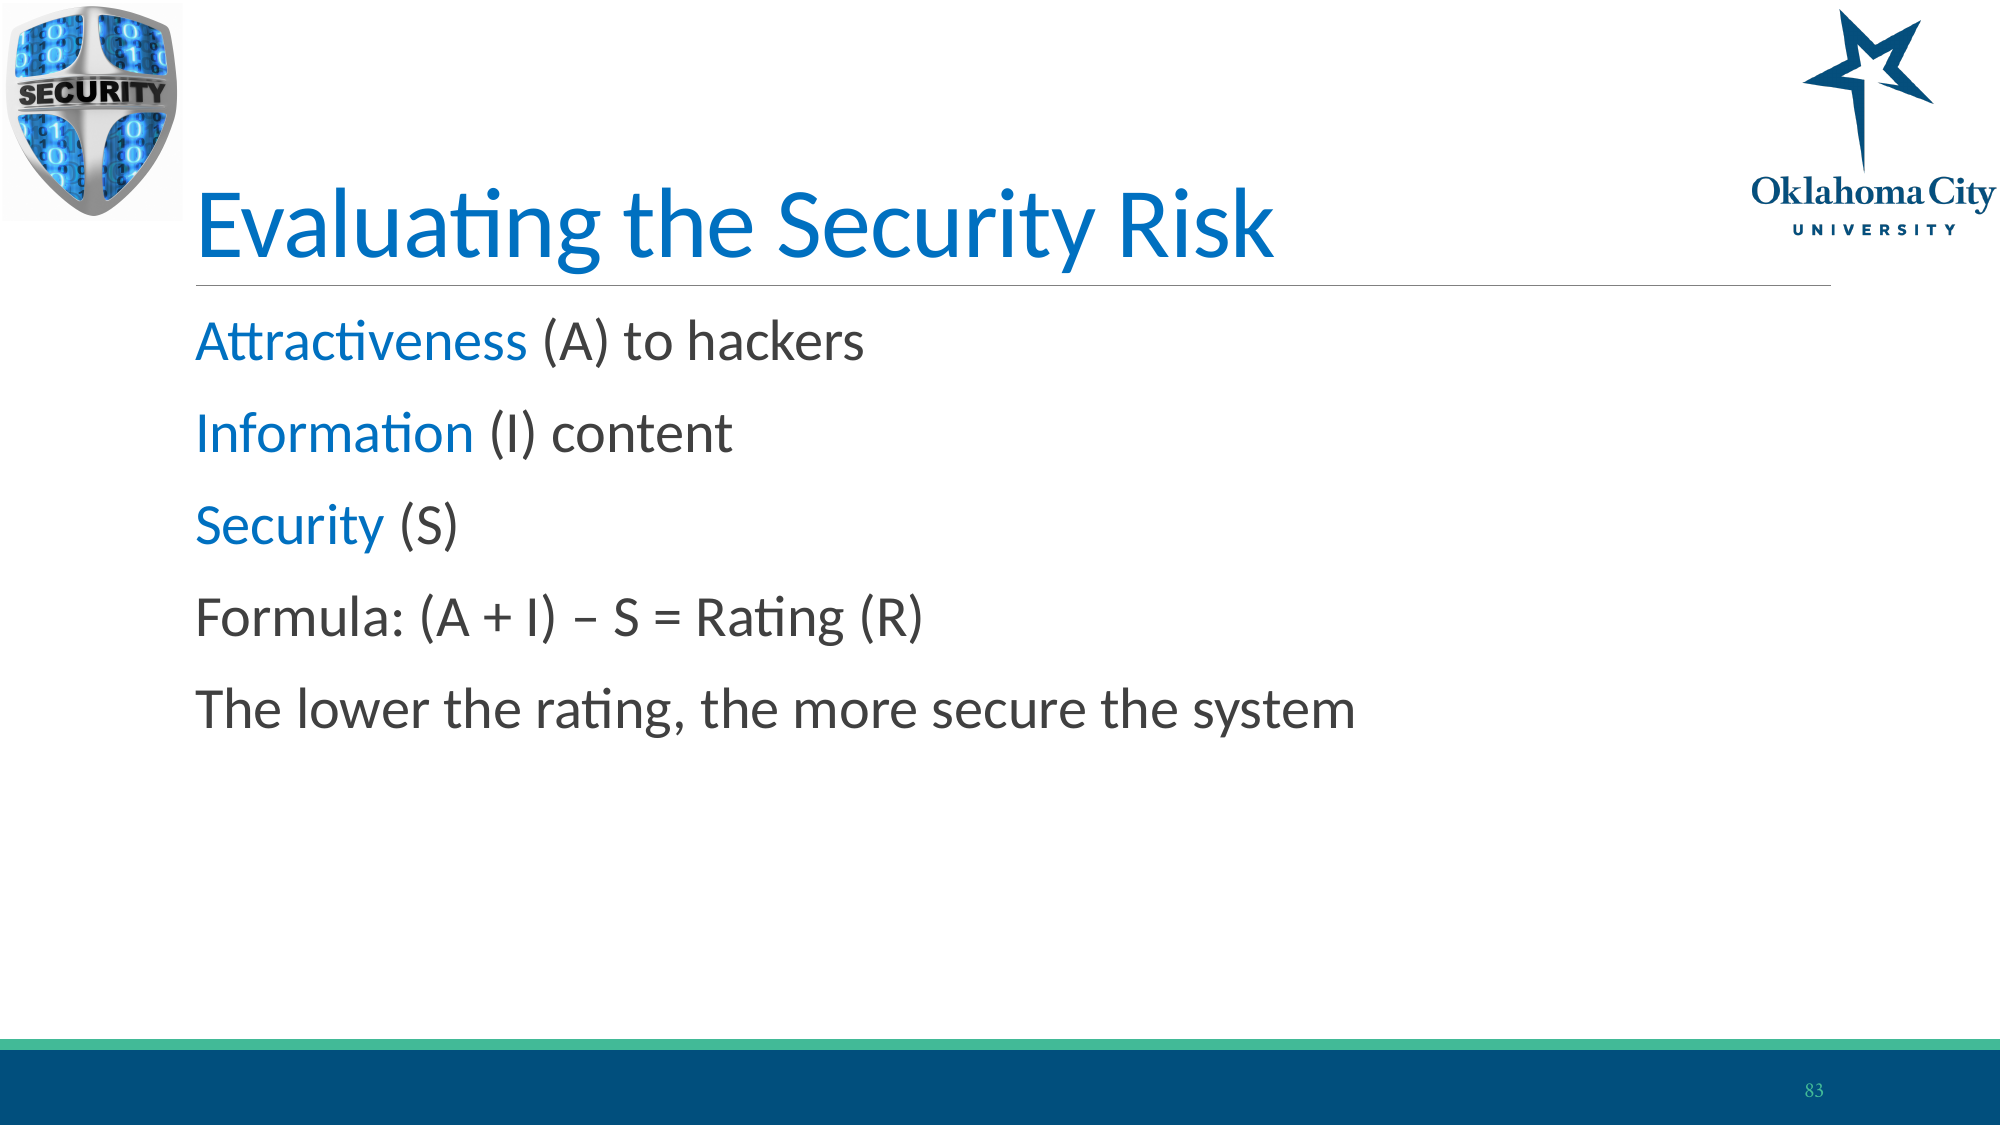

# Evaluating the Security Risk
Attractiveness (A) to hackers
Information (I) content
Security (S)
Formula: (A + I) – S = Rating (R)
The lower the rating, the more secure the system
83